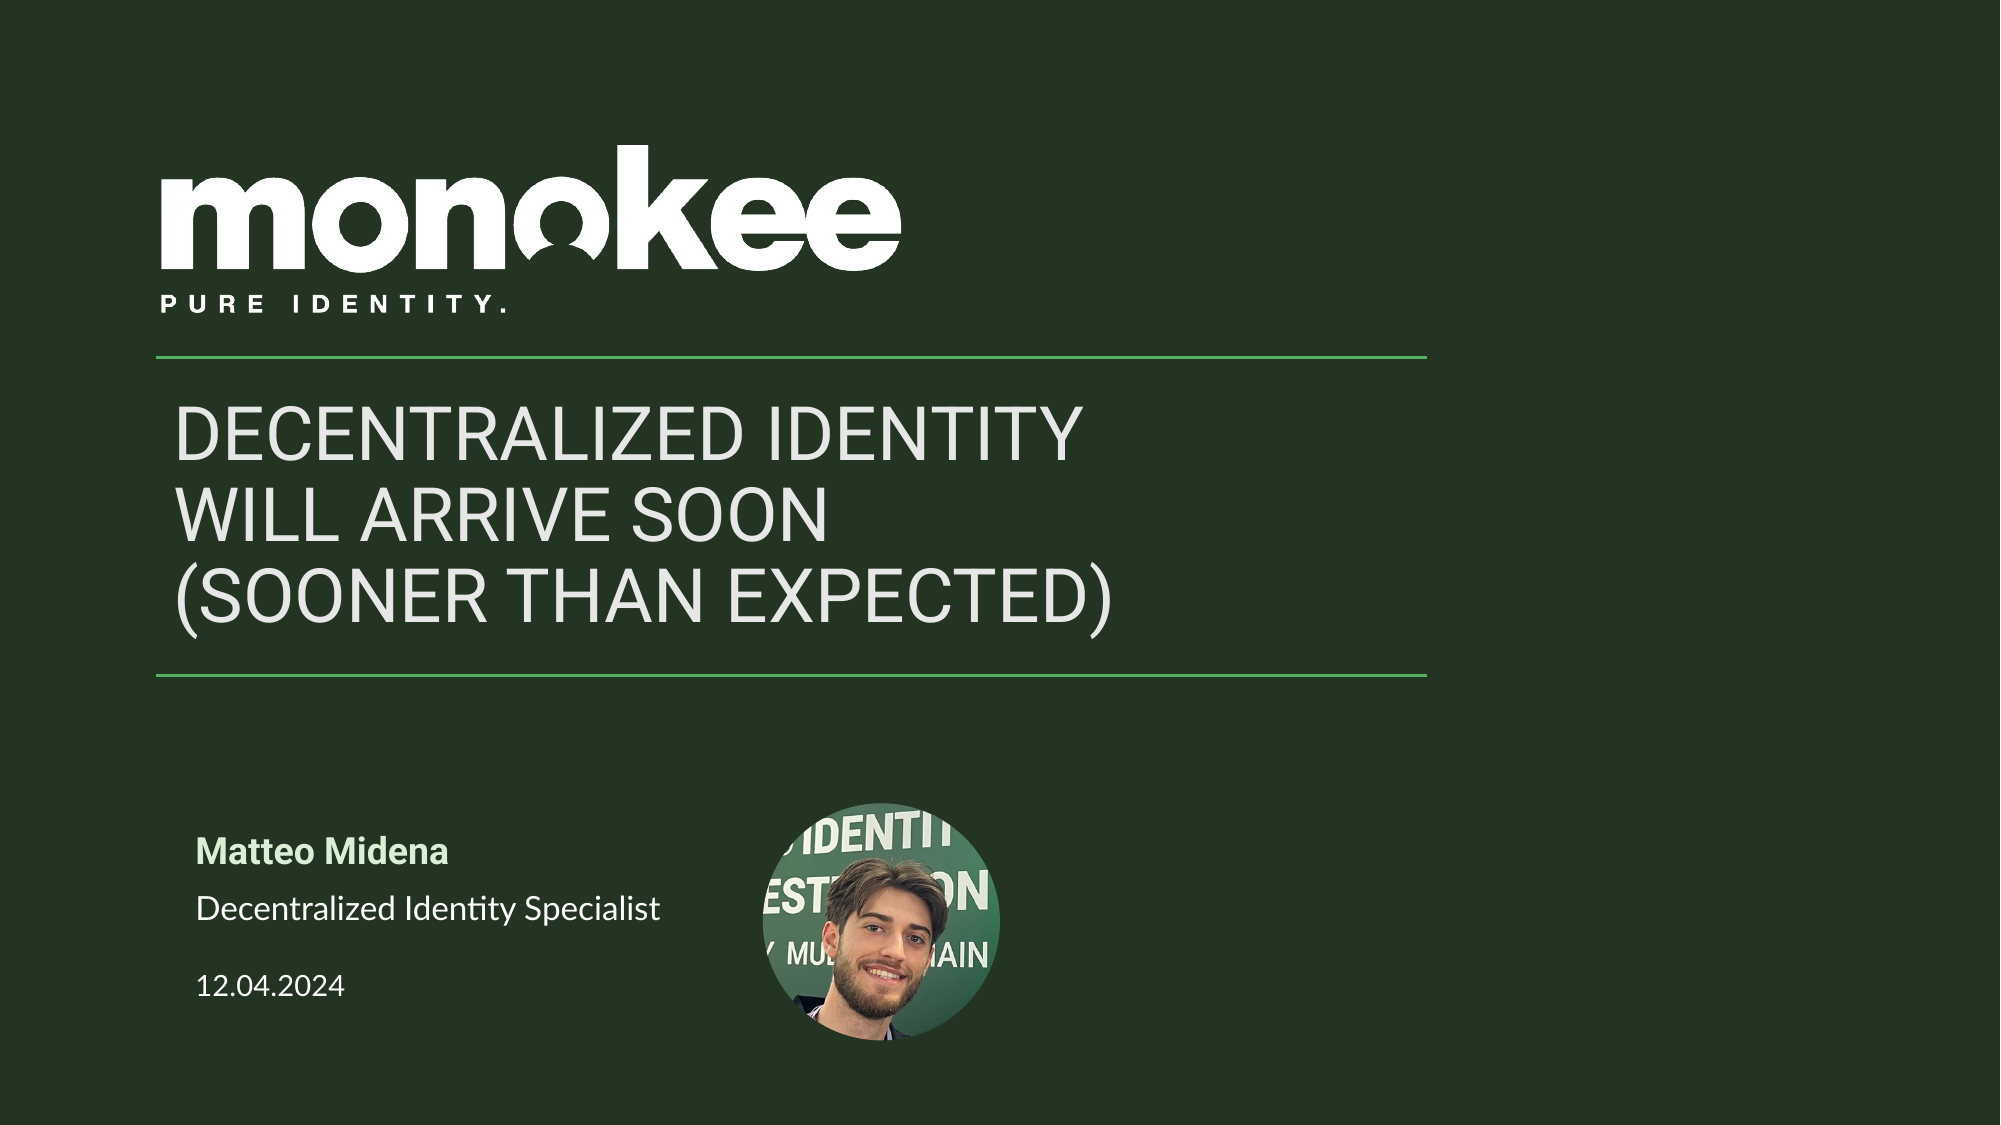

# Decentralized identity WILL arrive soon (sooner than expected)
Matteo Midena

Decentralized Identity Specialist
12.04.2024